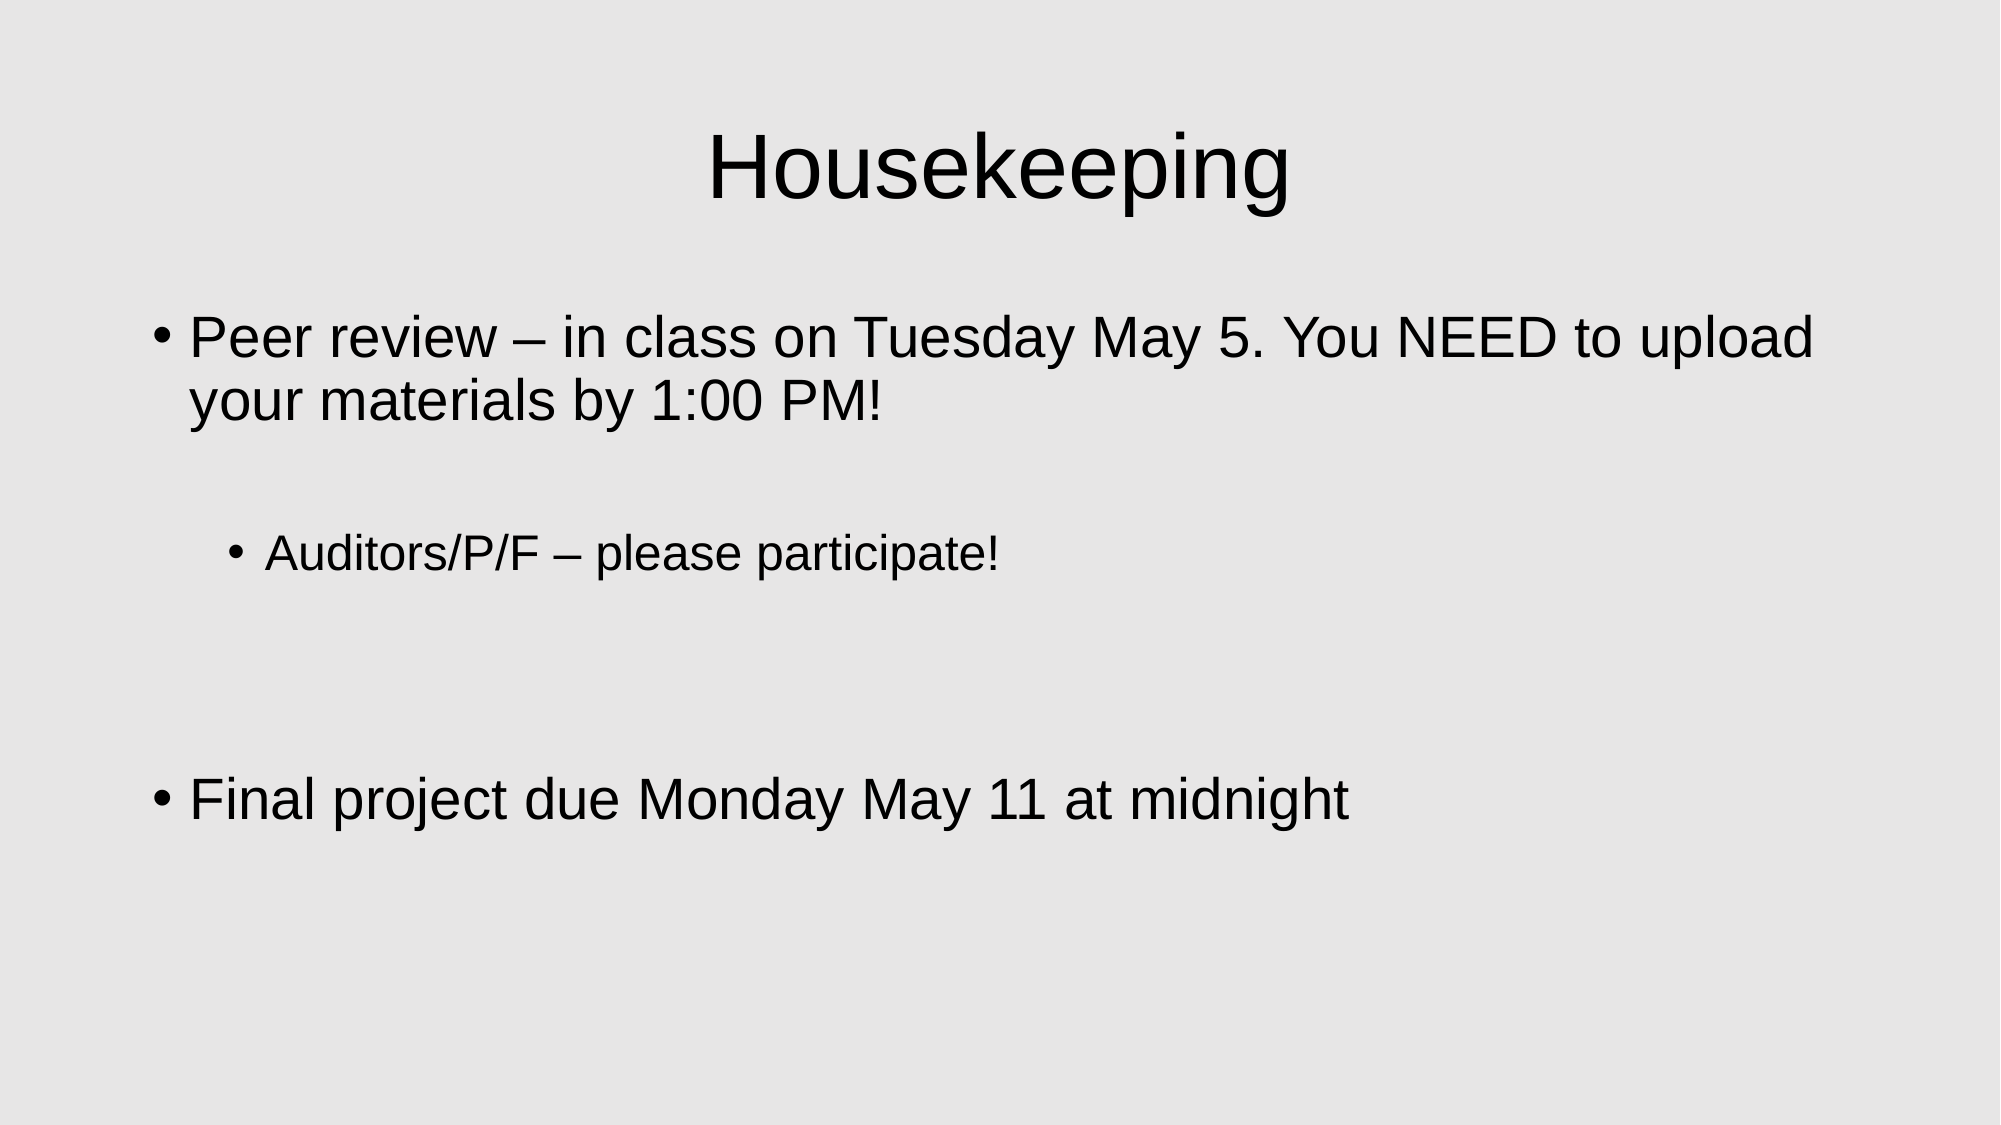

# Housekeeping
Peer review – in class on Tuesday May 5. You NEED to upload your materials by 1:00 PM!

Auditors/P/F – please participate!

Final project due Monday May 11 at midnight